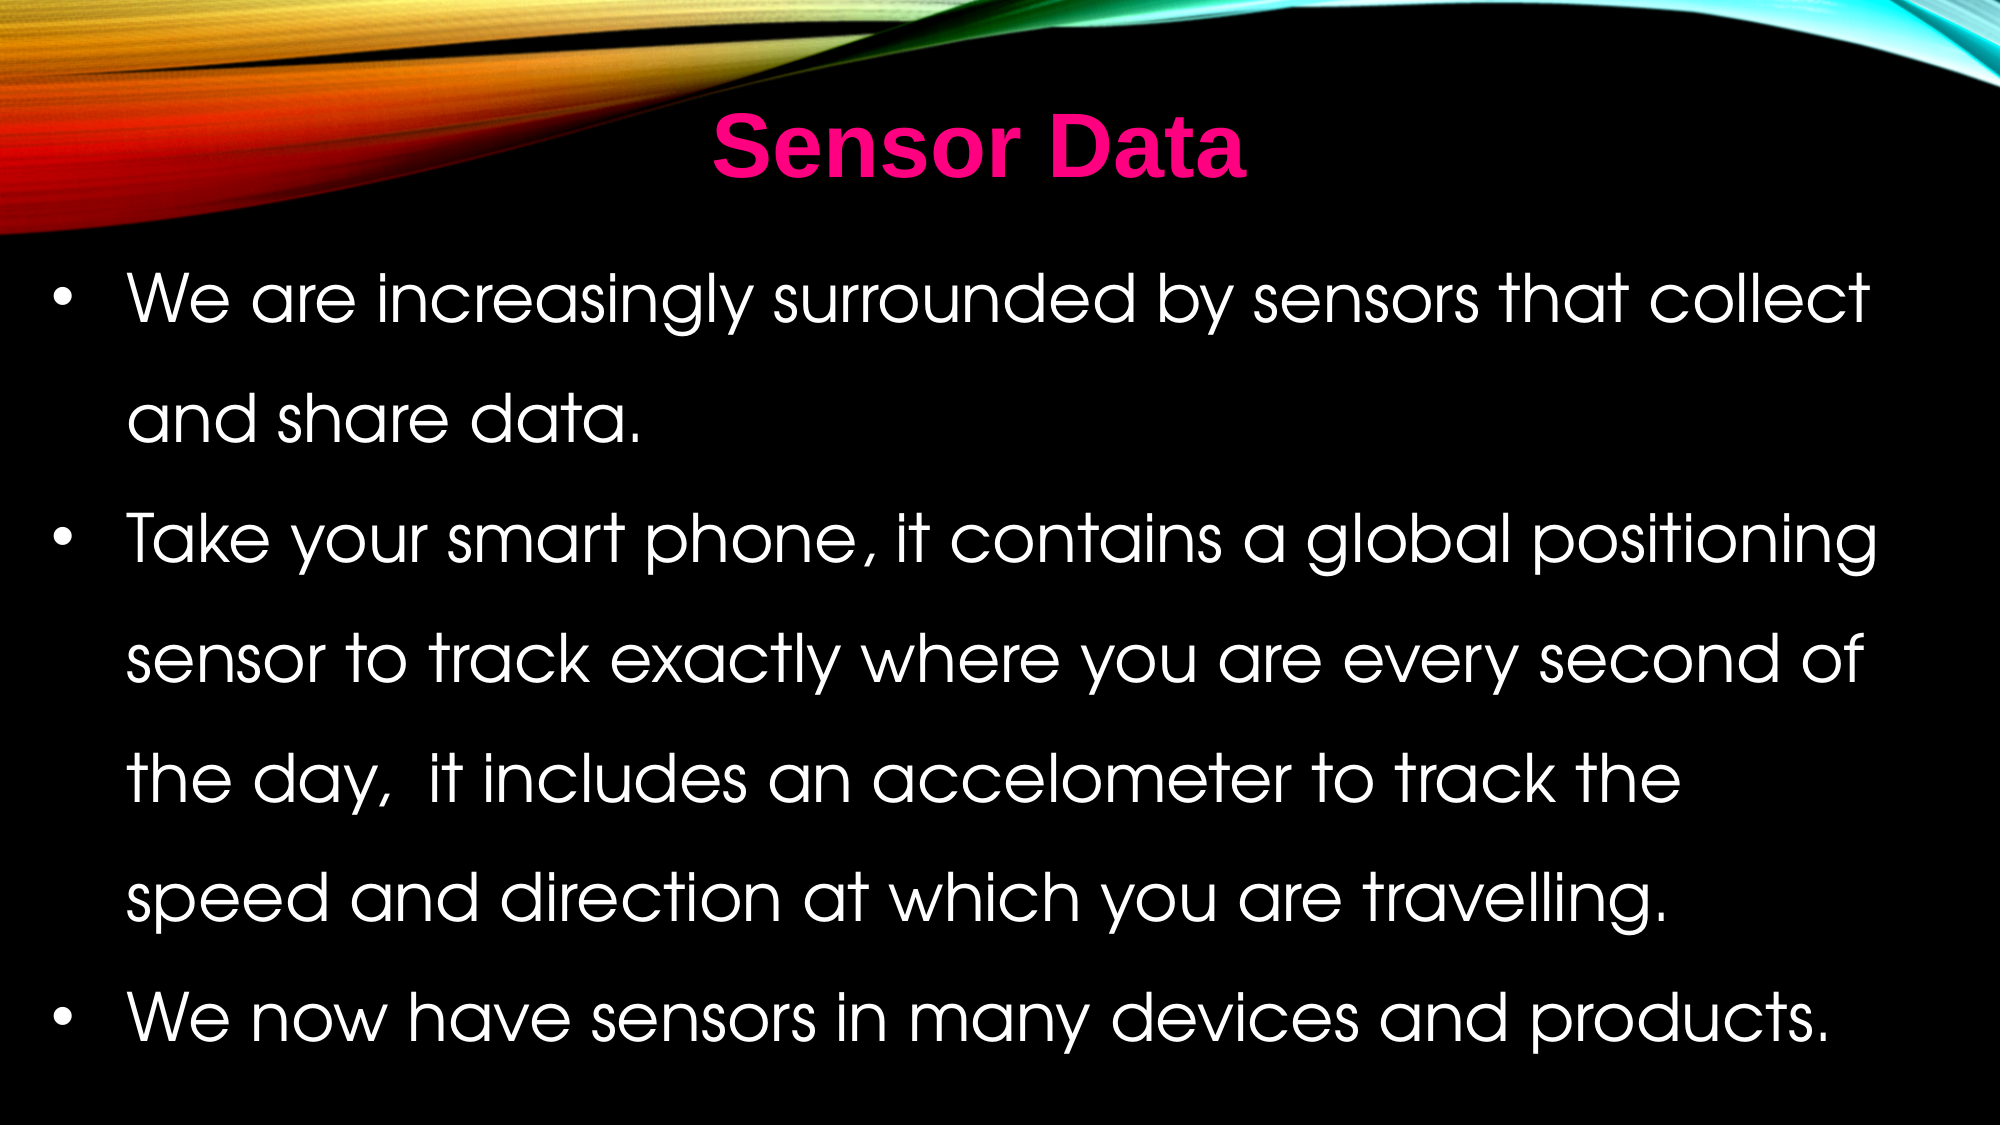

Sensor Data

We are increasingly surrounded by sensors that collect and share data.
Take your smart phone, it contains a global positioning sensor to track exactly where you are every second of the day,  it includes an accelometer to track the speed and direction at which you are travelling.
We now have sensors in many devices and products.